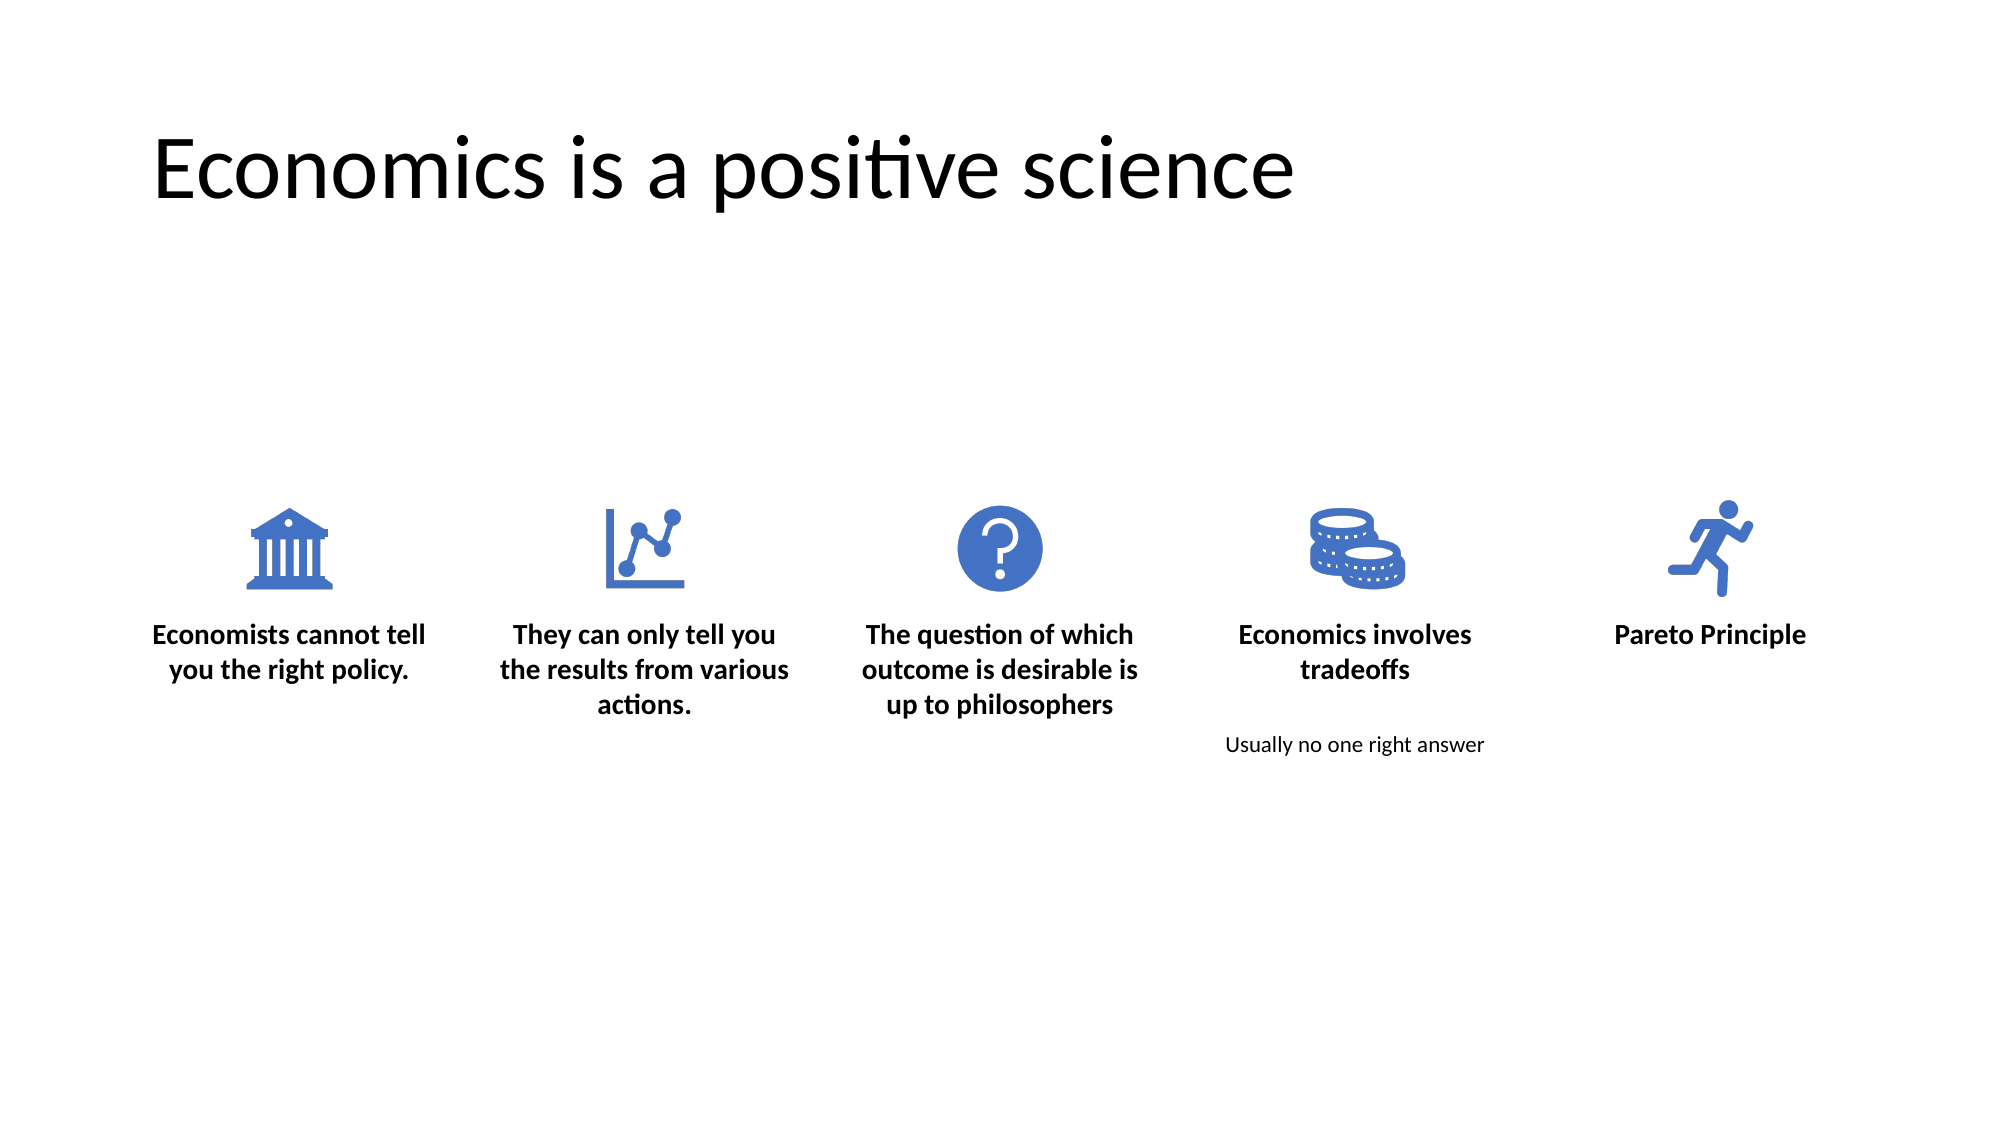

# Economics is a positive science
Economists cannot tell you the right policy.
They can only tell you the results from various actions.
The question of which outcome is desirable is up to philosophers
Economics involves tradeoffs
Usually no one right answer
Pareto Principle